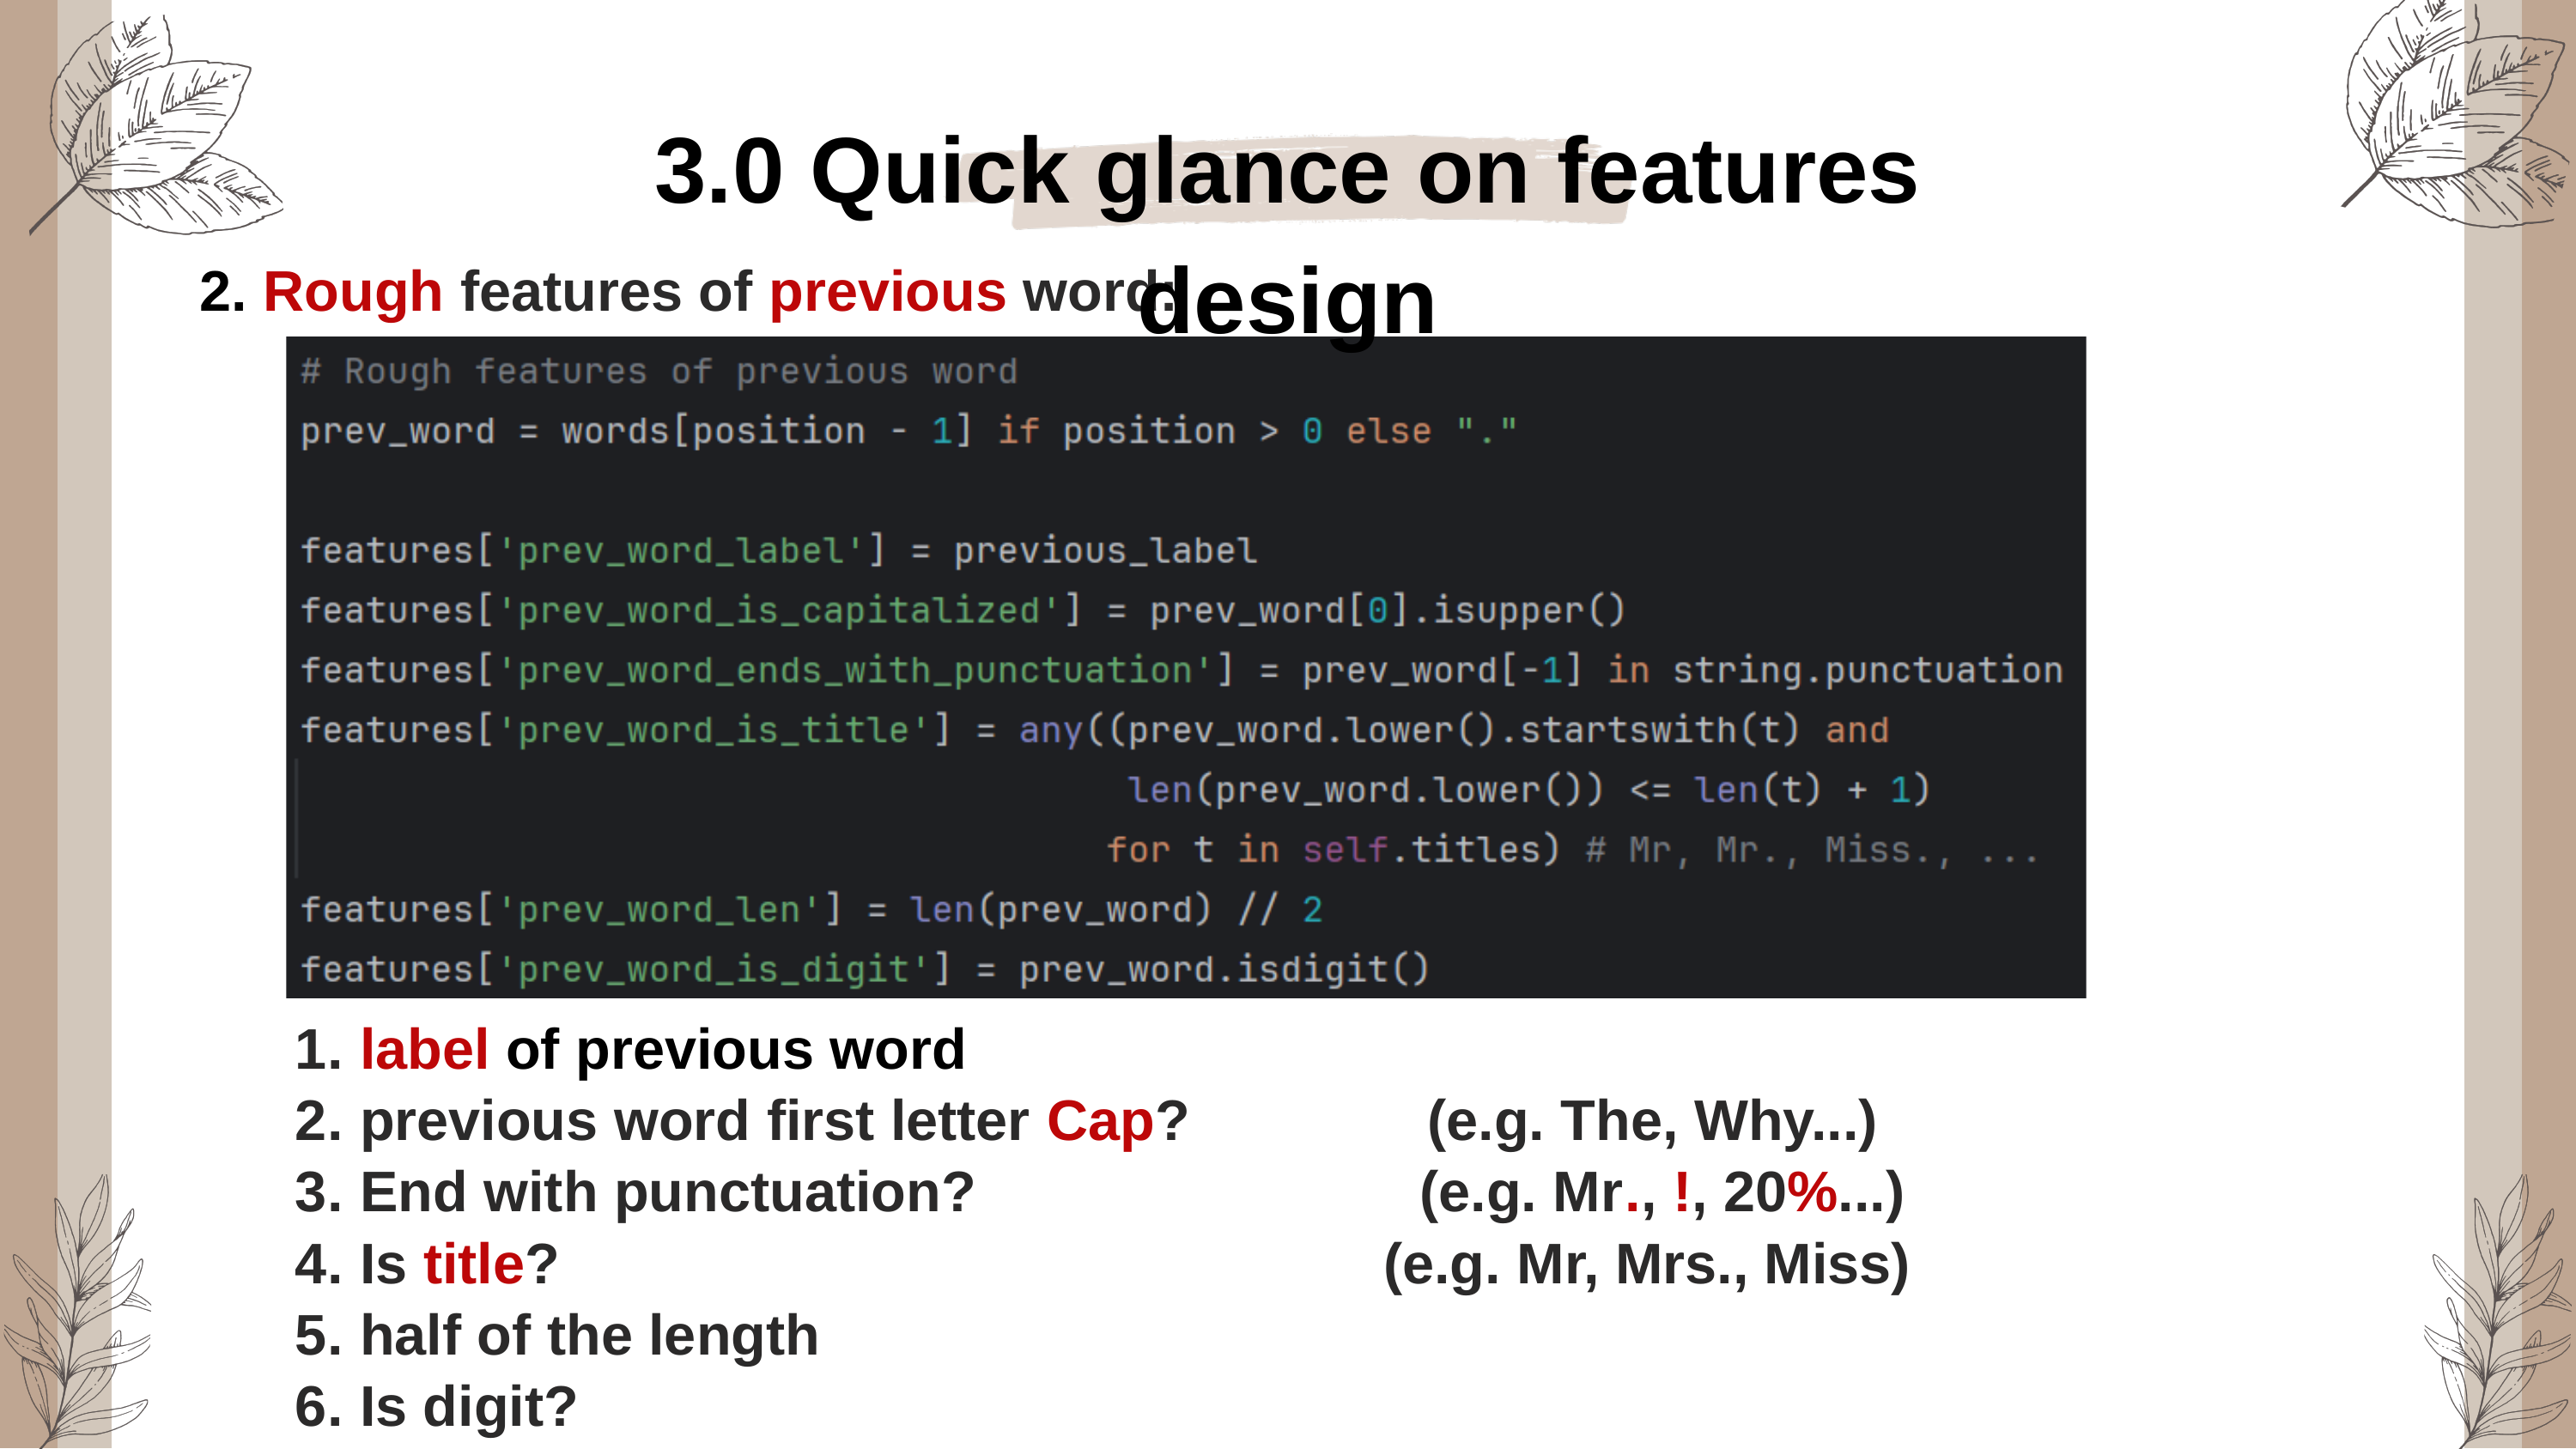

3.0 Quick glance on features design

2. Rough features of previous word:

 label of previous word
 previous word first letter Cap?               (e.g. The, Why...)
 End with punctuation?                            (e.g. Mr., !, 20%...)
 Is title?                                                    (e.g. Mr, Mrs., Miss)
 half of the length
 Is digit?